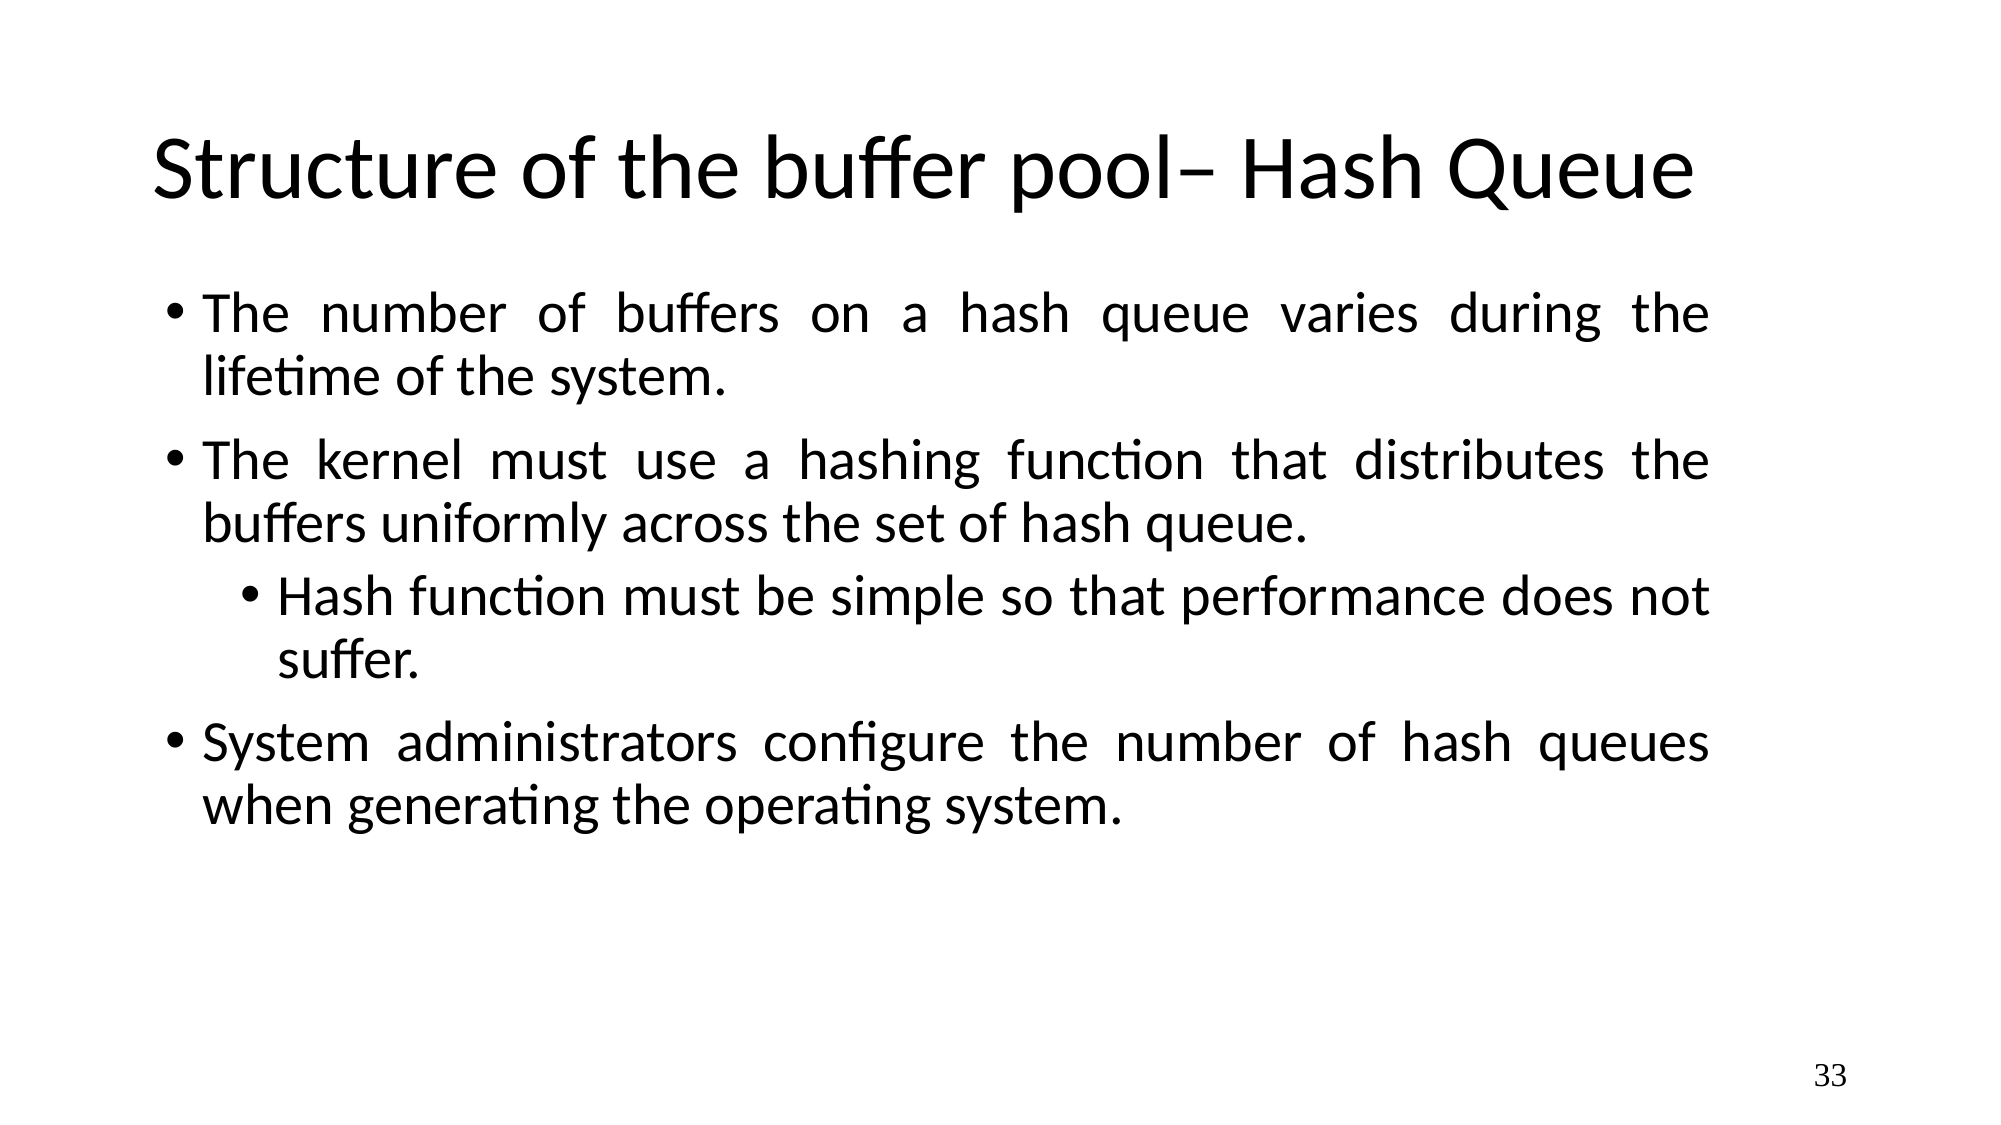

# Structure of the buffer pool– Hash Queue
The number of buffers on a hash queue varies during the lifetime of the system.
The kernel must use a hashing function that distributes the buffers uniformly across the set of hash queue.
Hash function must be simple so that performance does not suffer.
System administrators configure the number of hash queues when generating the operating system.

33